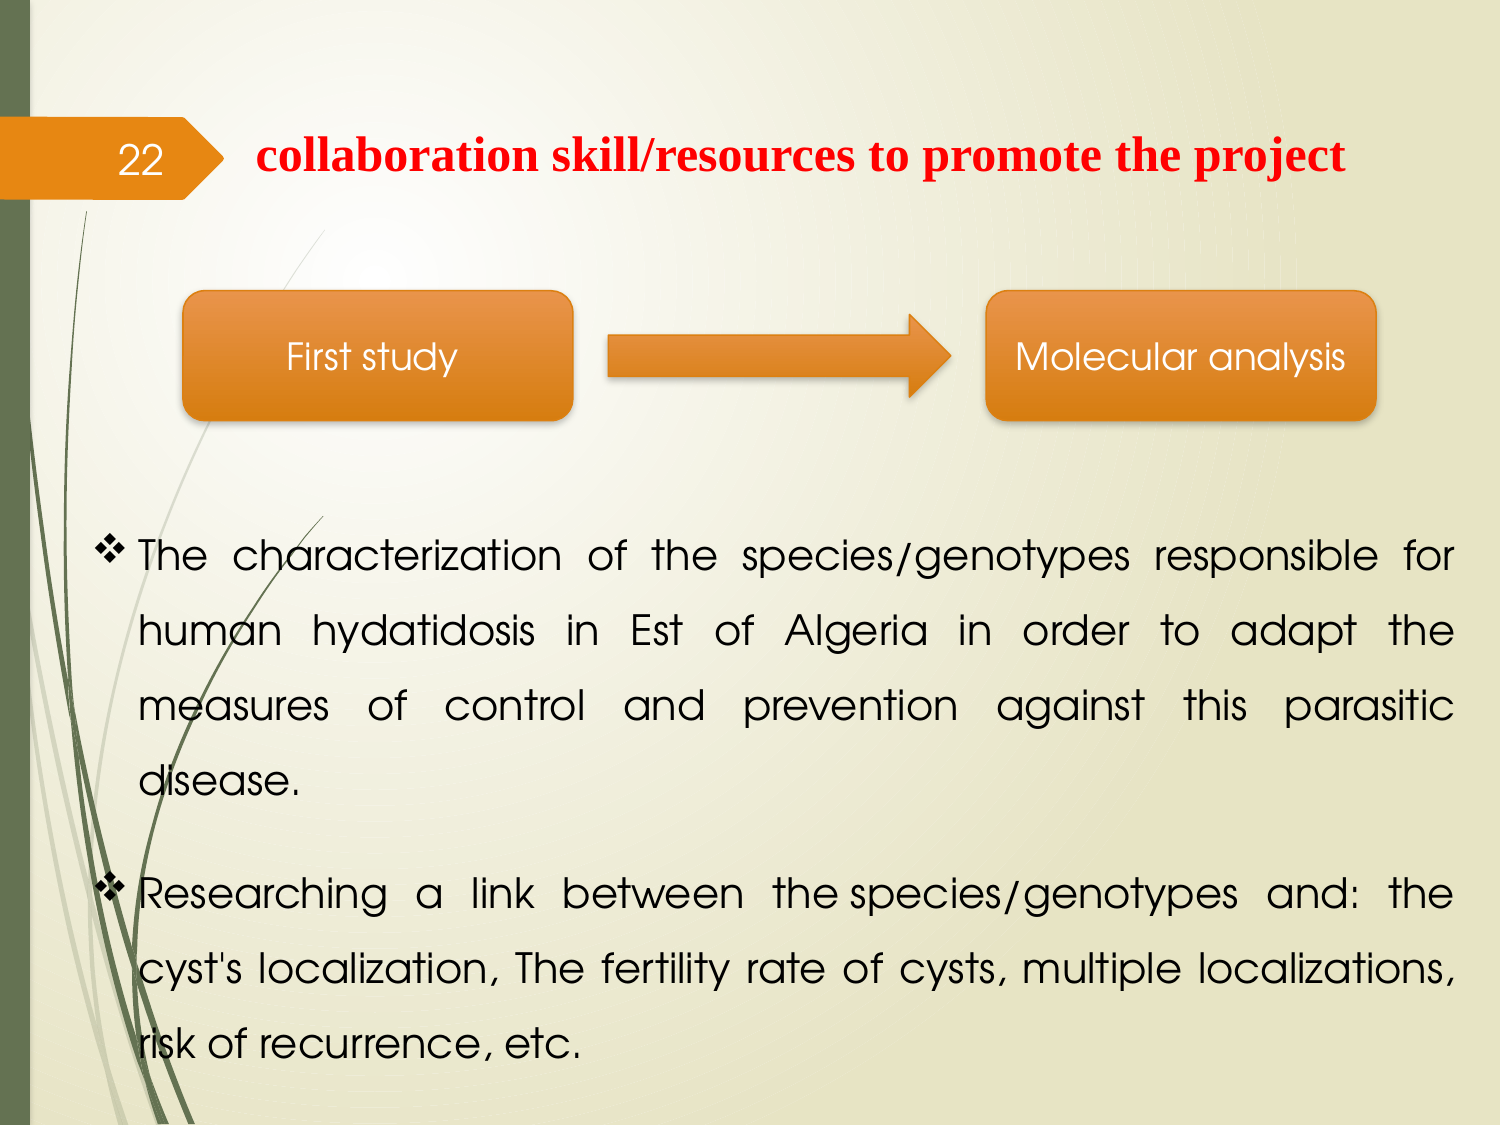

collaboration skill/resources to promote the project
22
First study
Molecular analysis

The characterization of the species/genotypes responsible for human hydatidosis in Est of Algeria in order to adapt the measures of control and prevention against this parasitic disease.
Researching a link between the species/genotypes and: the cyst's localization, The fertility rate of cysts, multiple localizations, risk of recurrence, etc.